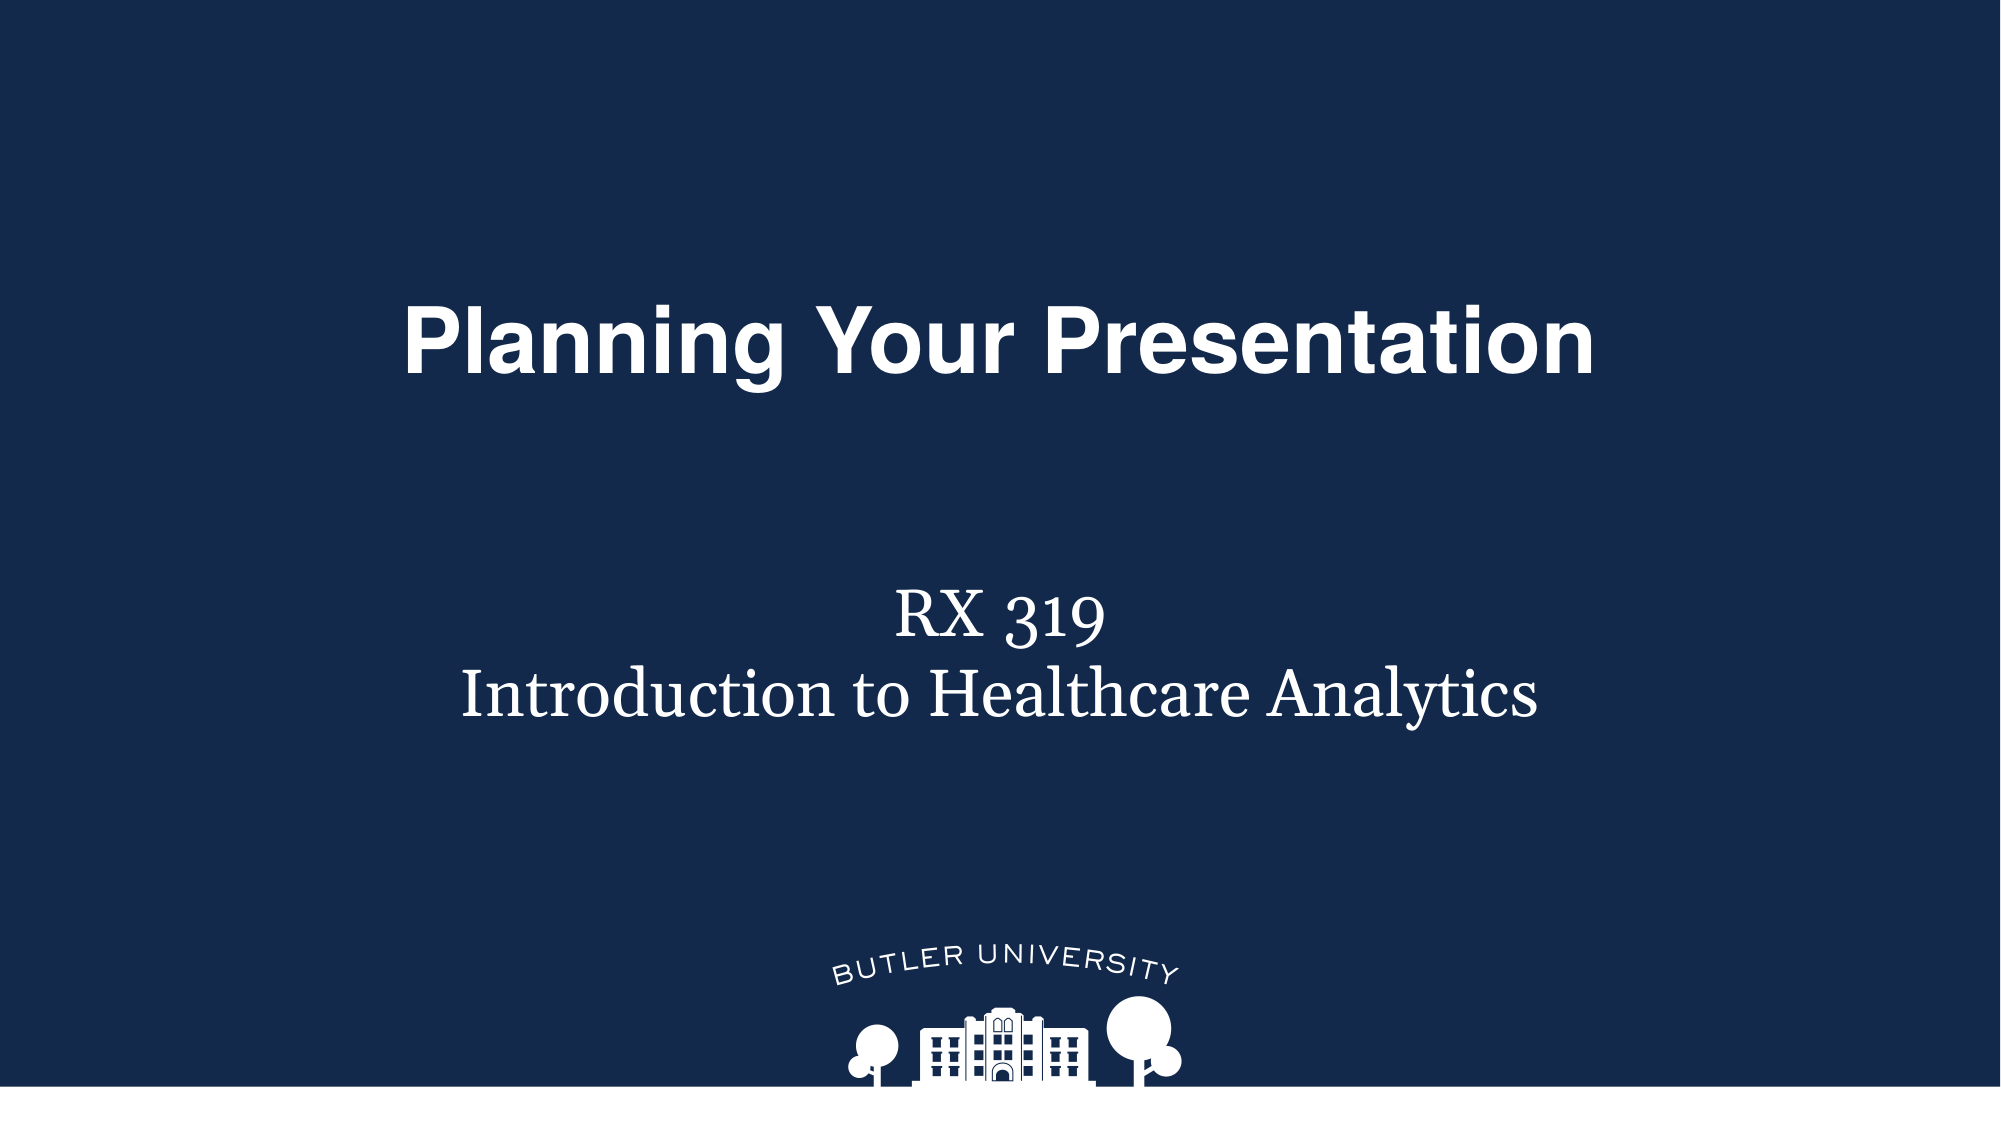

# Planning Your Presentation
RX 319
Introduction to Healthcare Analytics